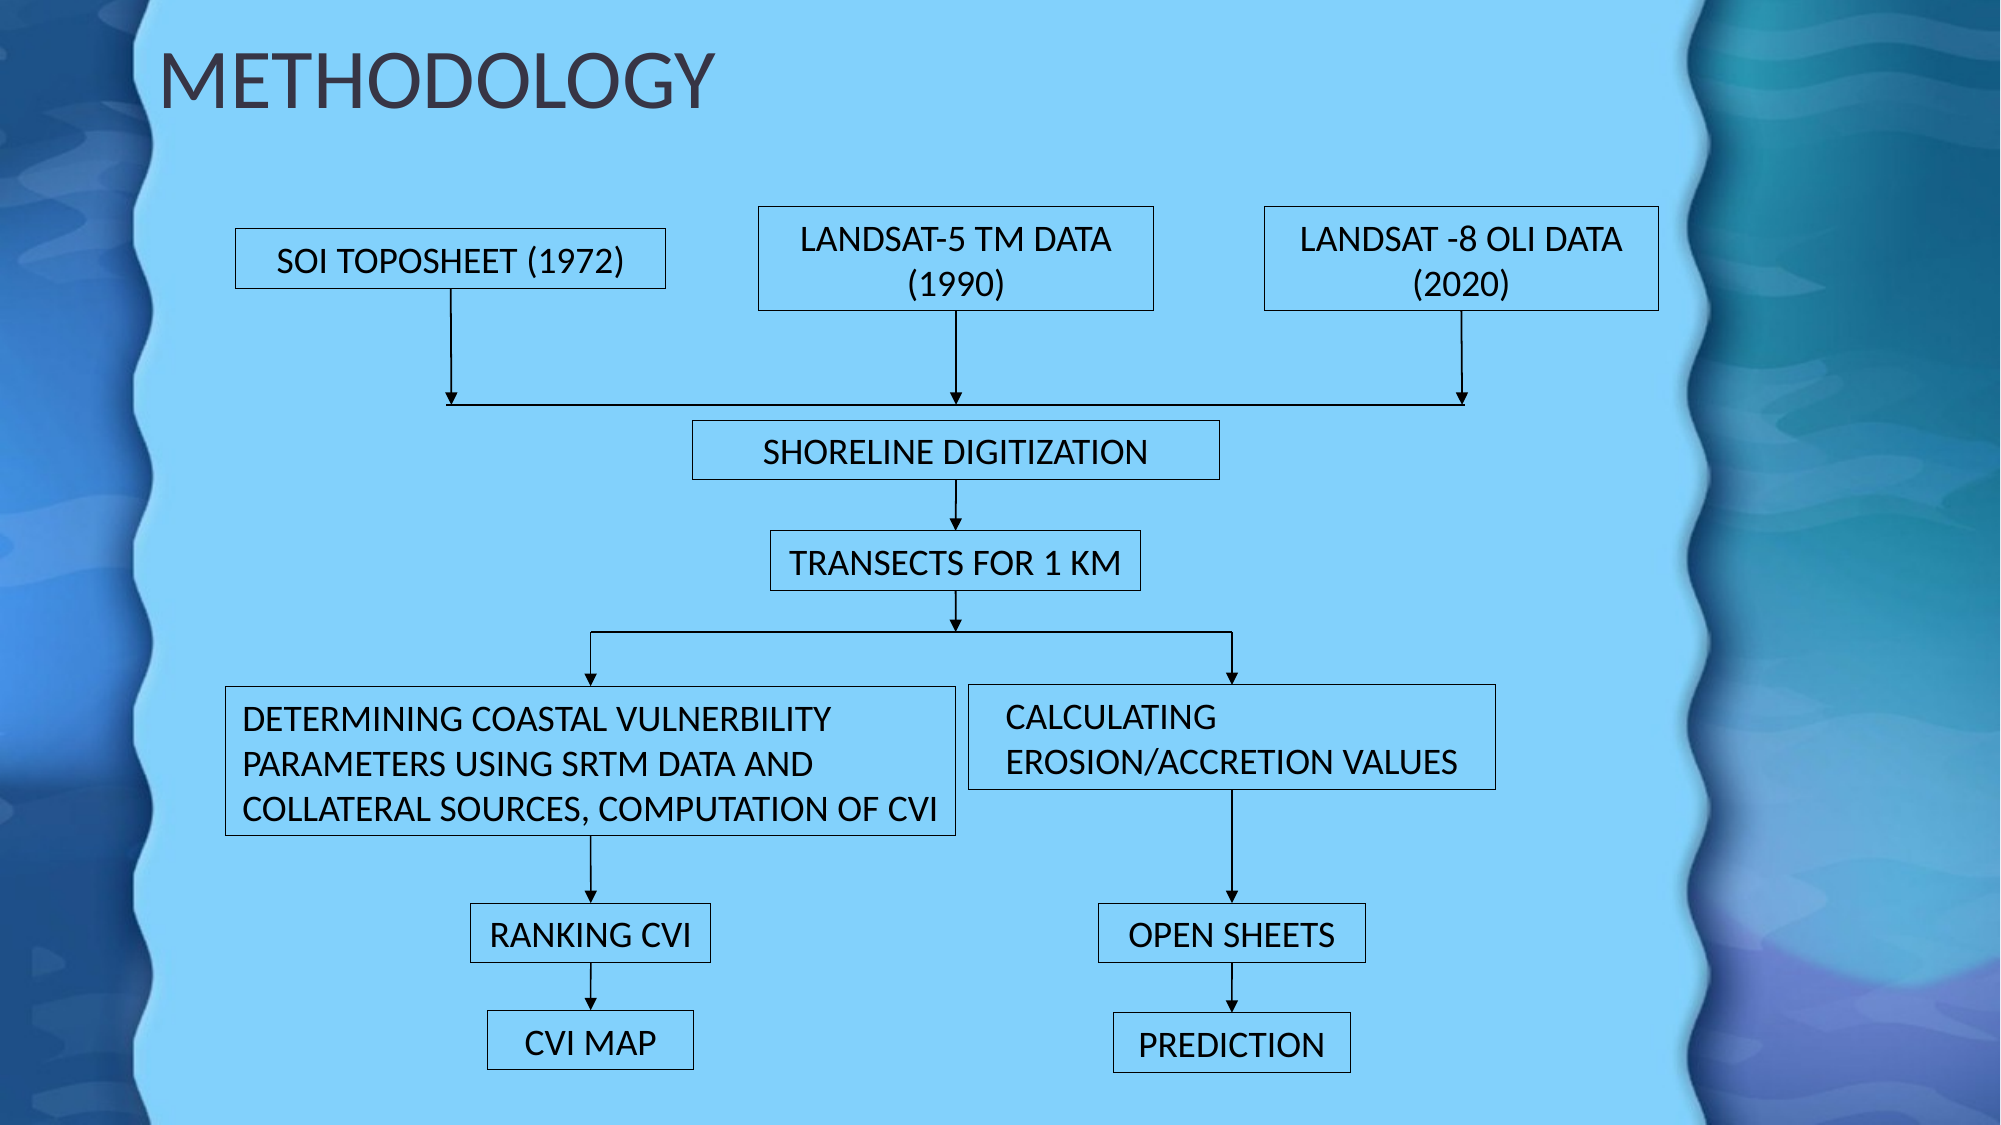

METHODOLOGY
LANDSAT-5 TM DATA (1990)
LANDSAT -8 OLI DATA (2020)
SOI TOPOSHEET (1972)
SHORELINE DIGITIZATION
TRANSECTS FOR 1 KM
CALCULATING EROSION/ACCRETION VALUES
DETERMINING COASTAL VULNERBILITY PARAMETERS USING SRTM DATA AND COLLATERAL SOURCES, COMPUTATION OF CVI
RANKING CVI
OPEN SHEETS
CVI MAP
PREDICTION